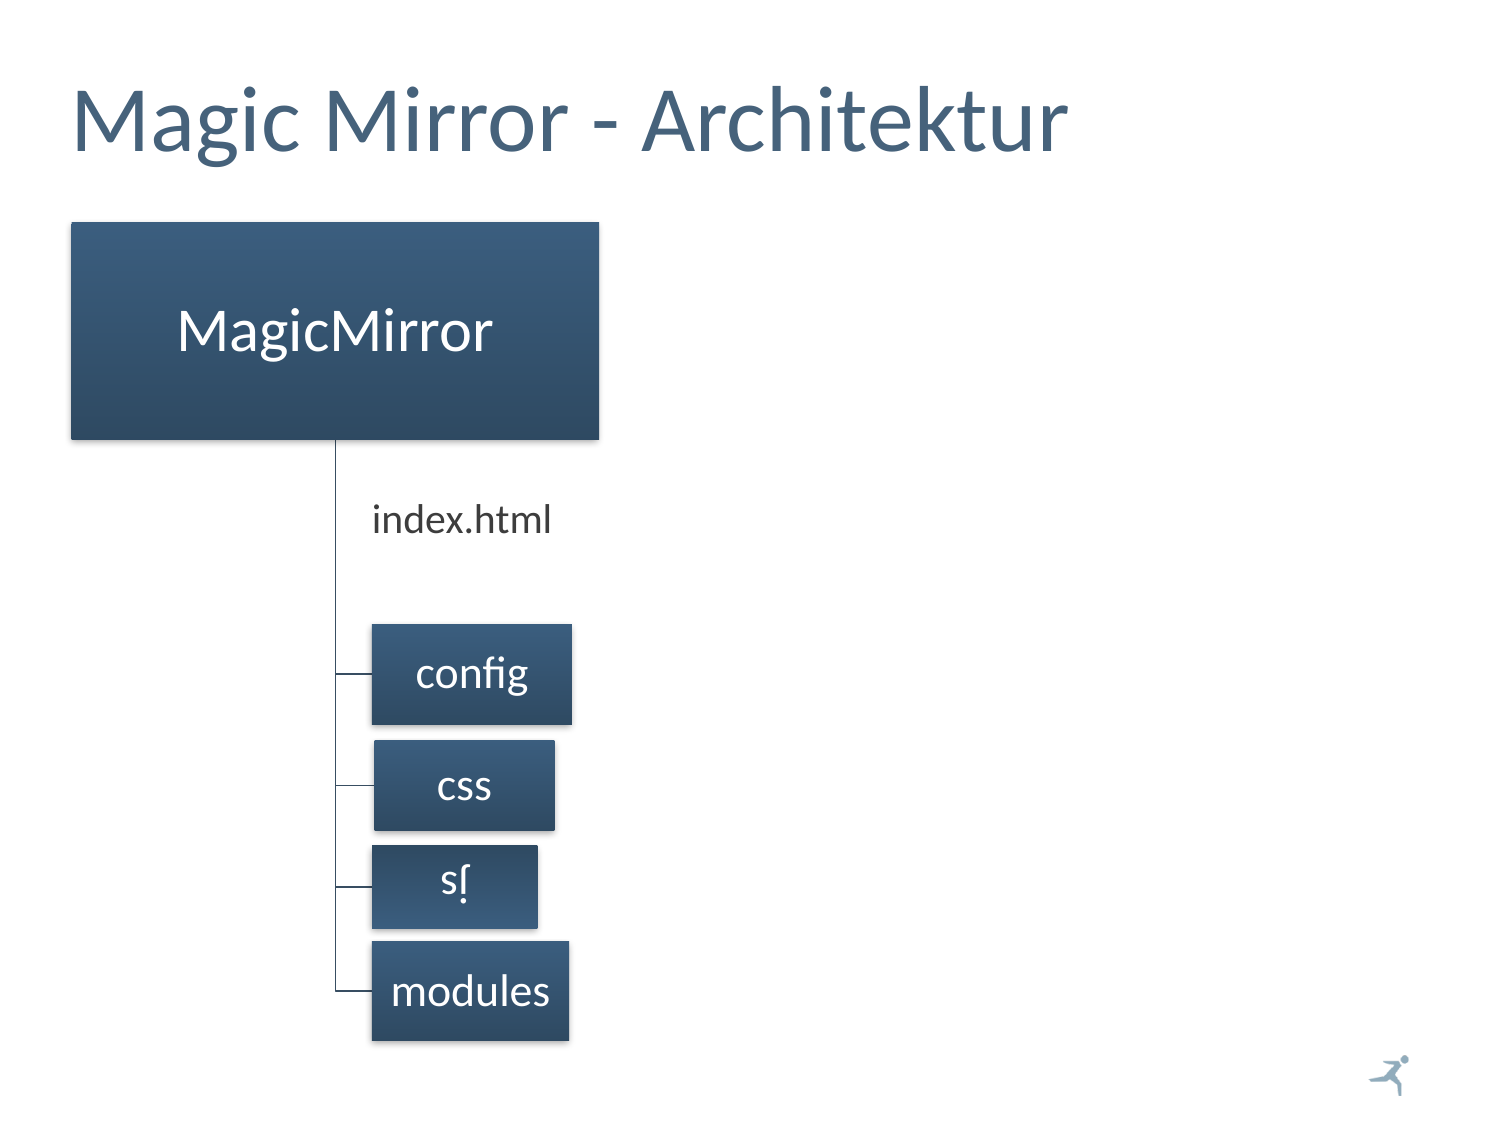

# Magic Mirror - Architektur
MagicMirror
config
css
modules
js
index.html